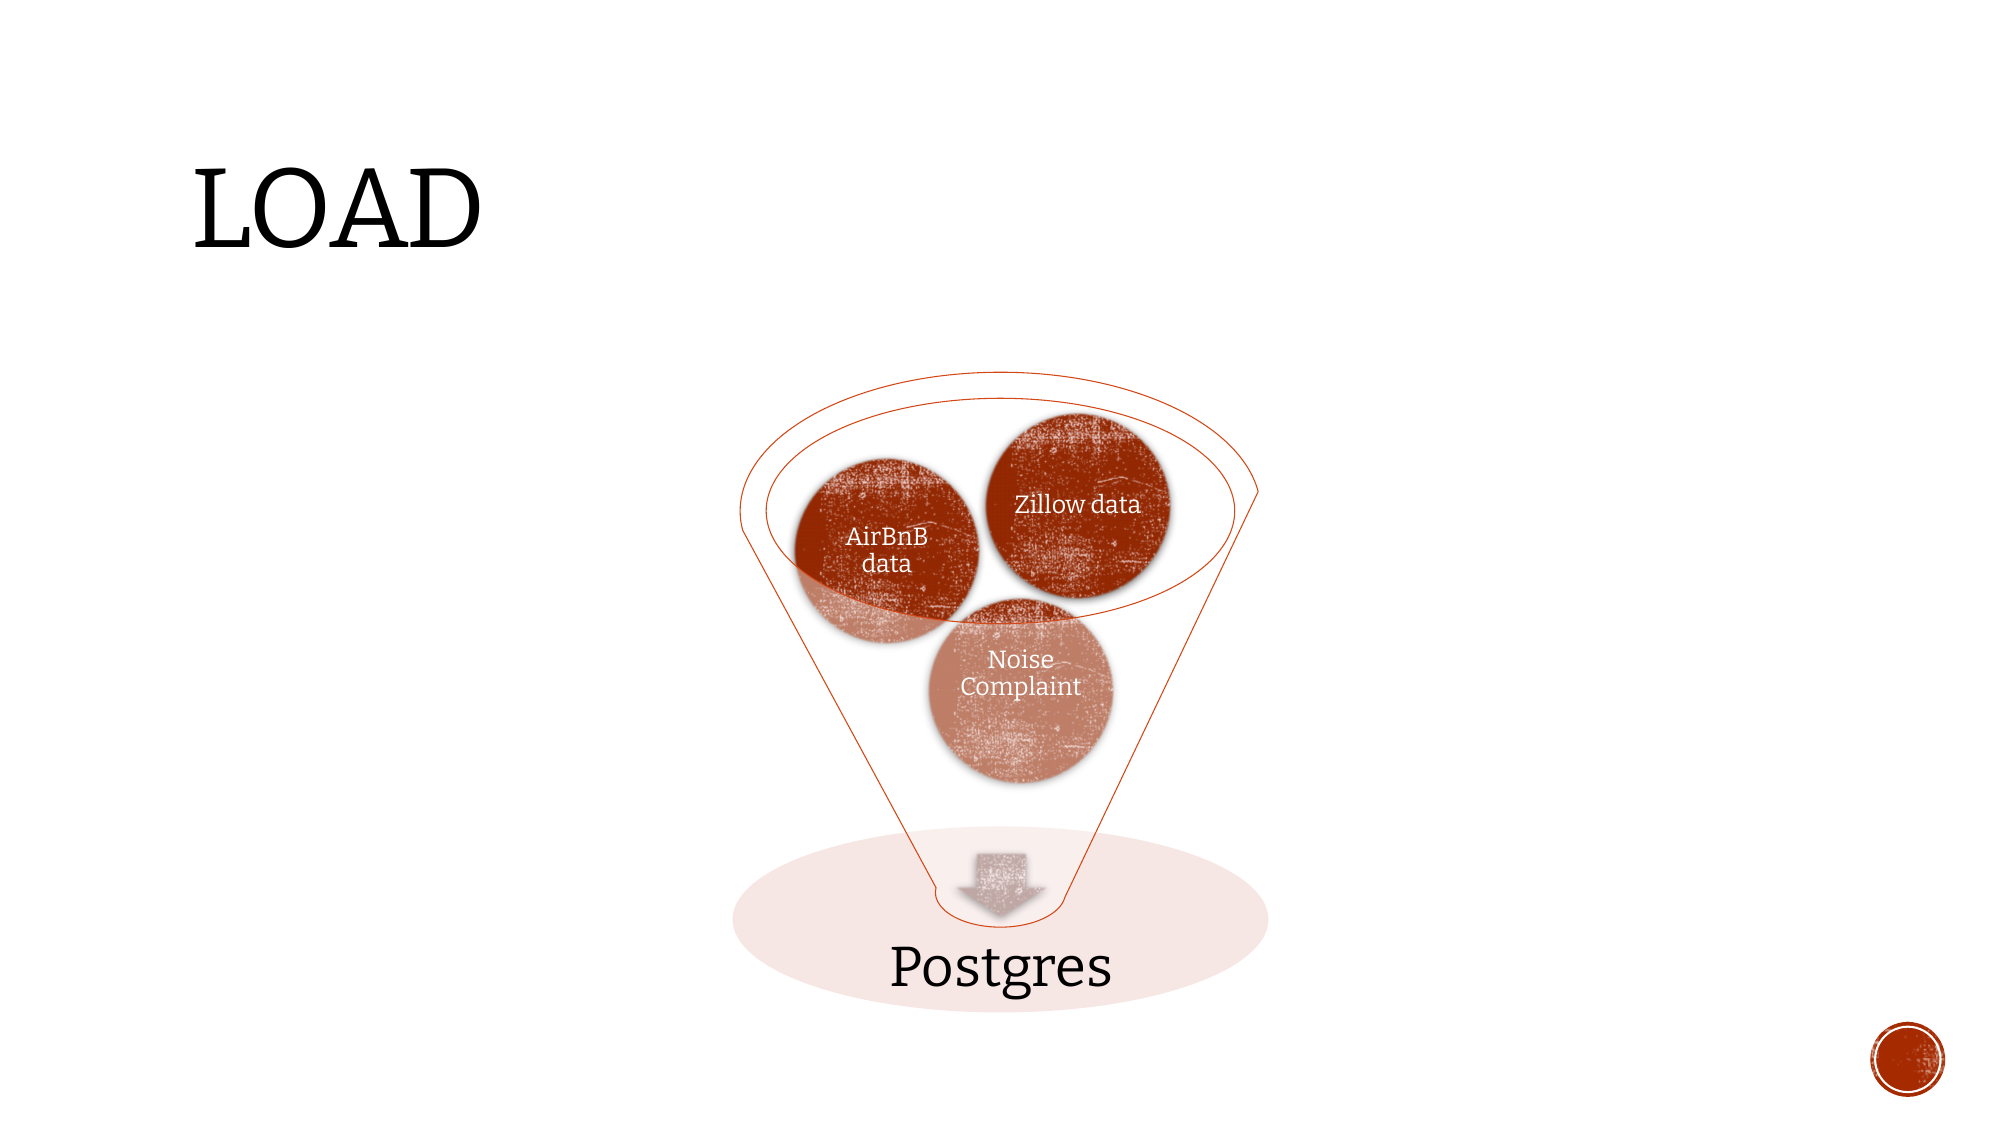

# Load
Postgres
Noise Complaint

AirBnB data
Zillow data